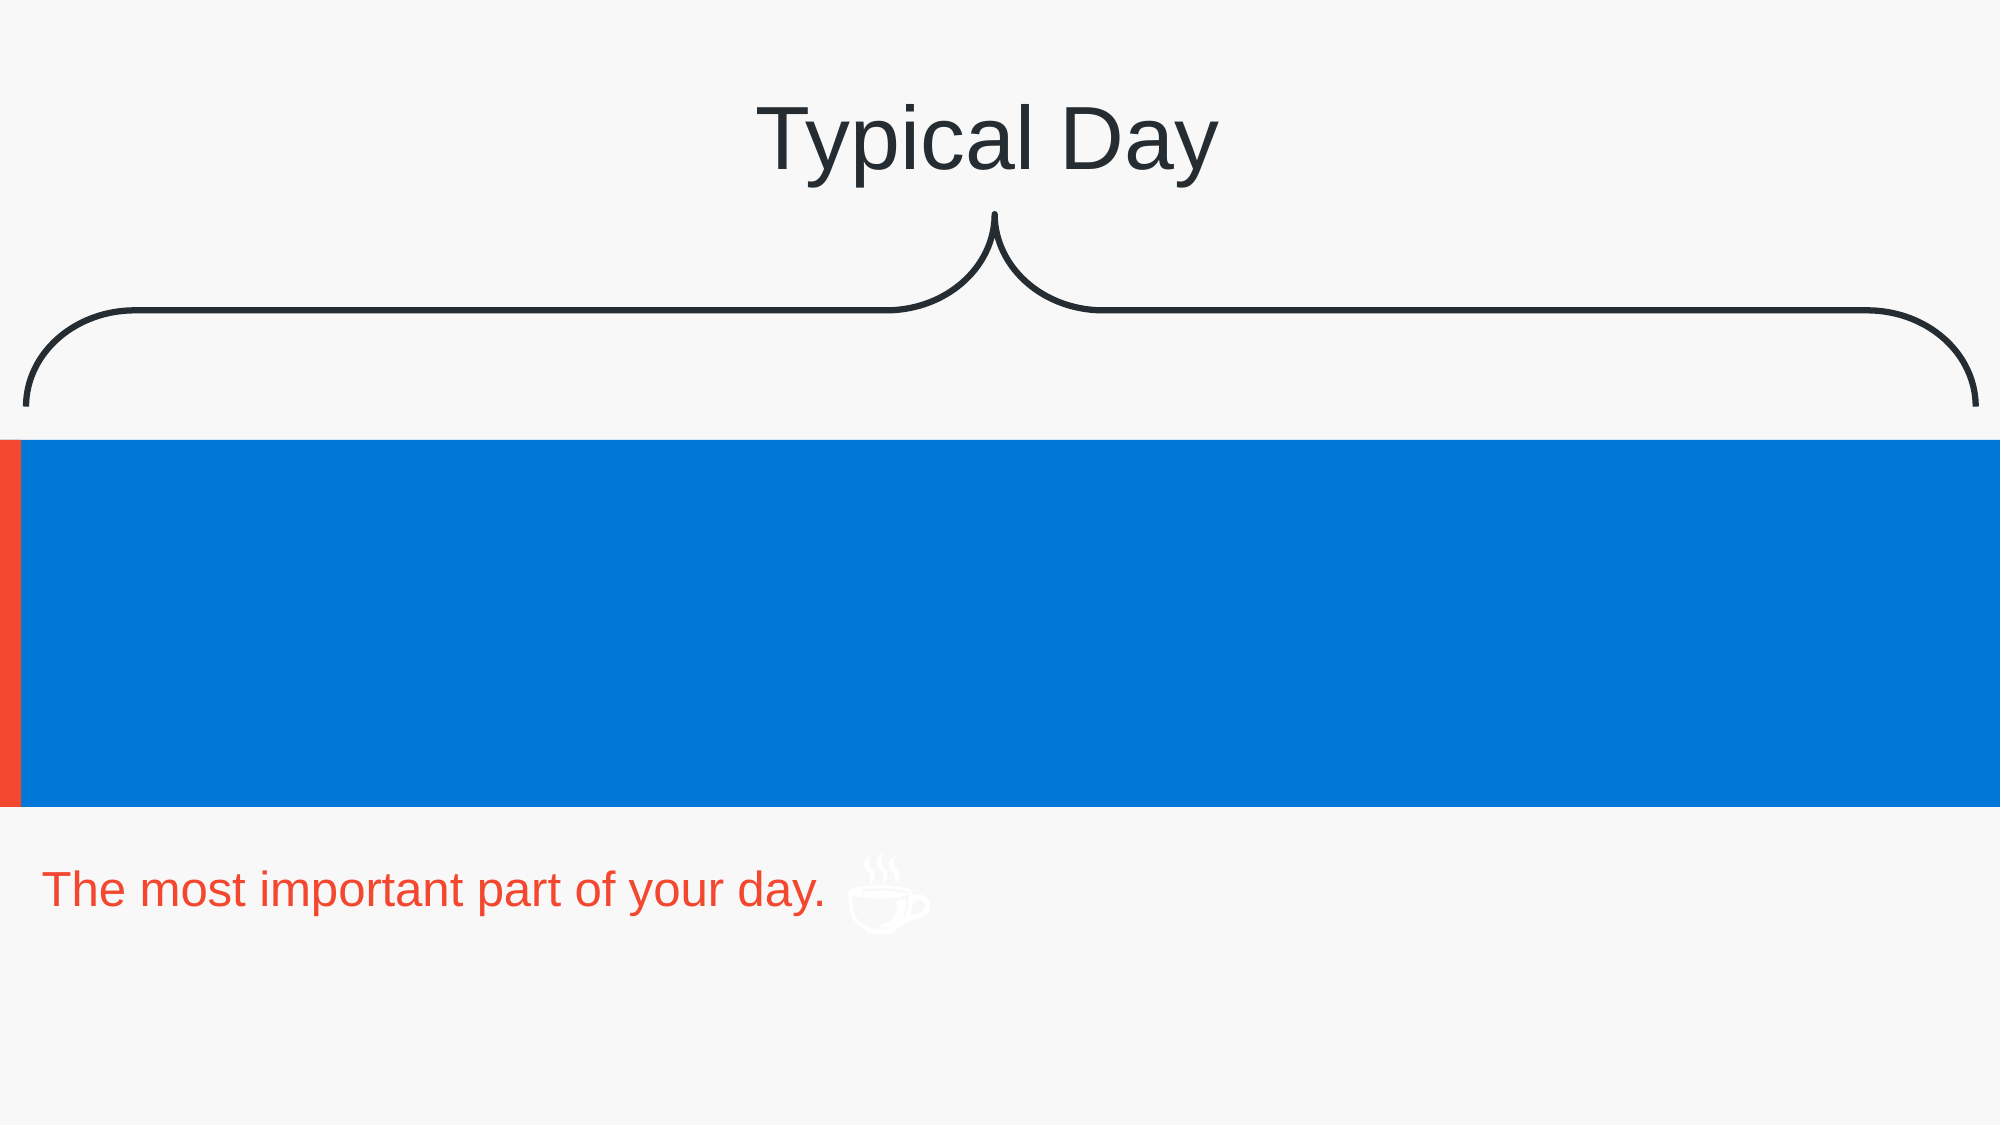

Typical Day

☕️
The most important part of your day.